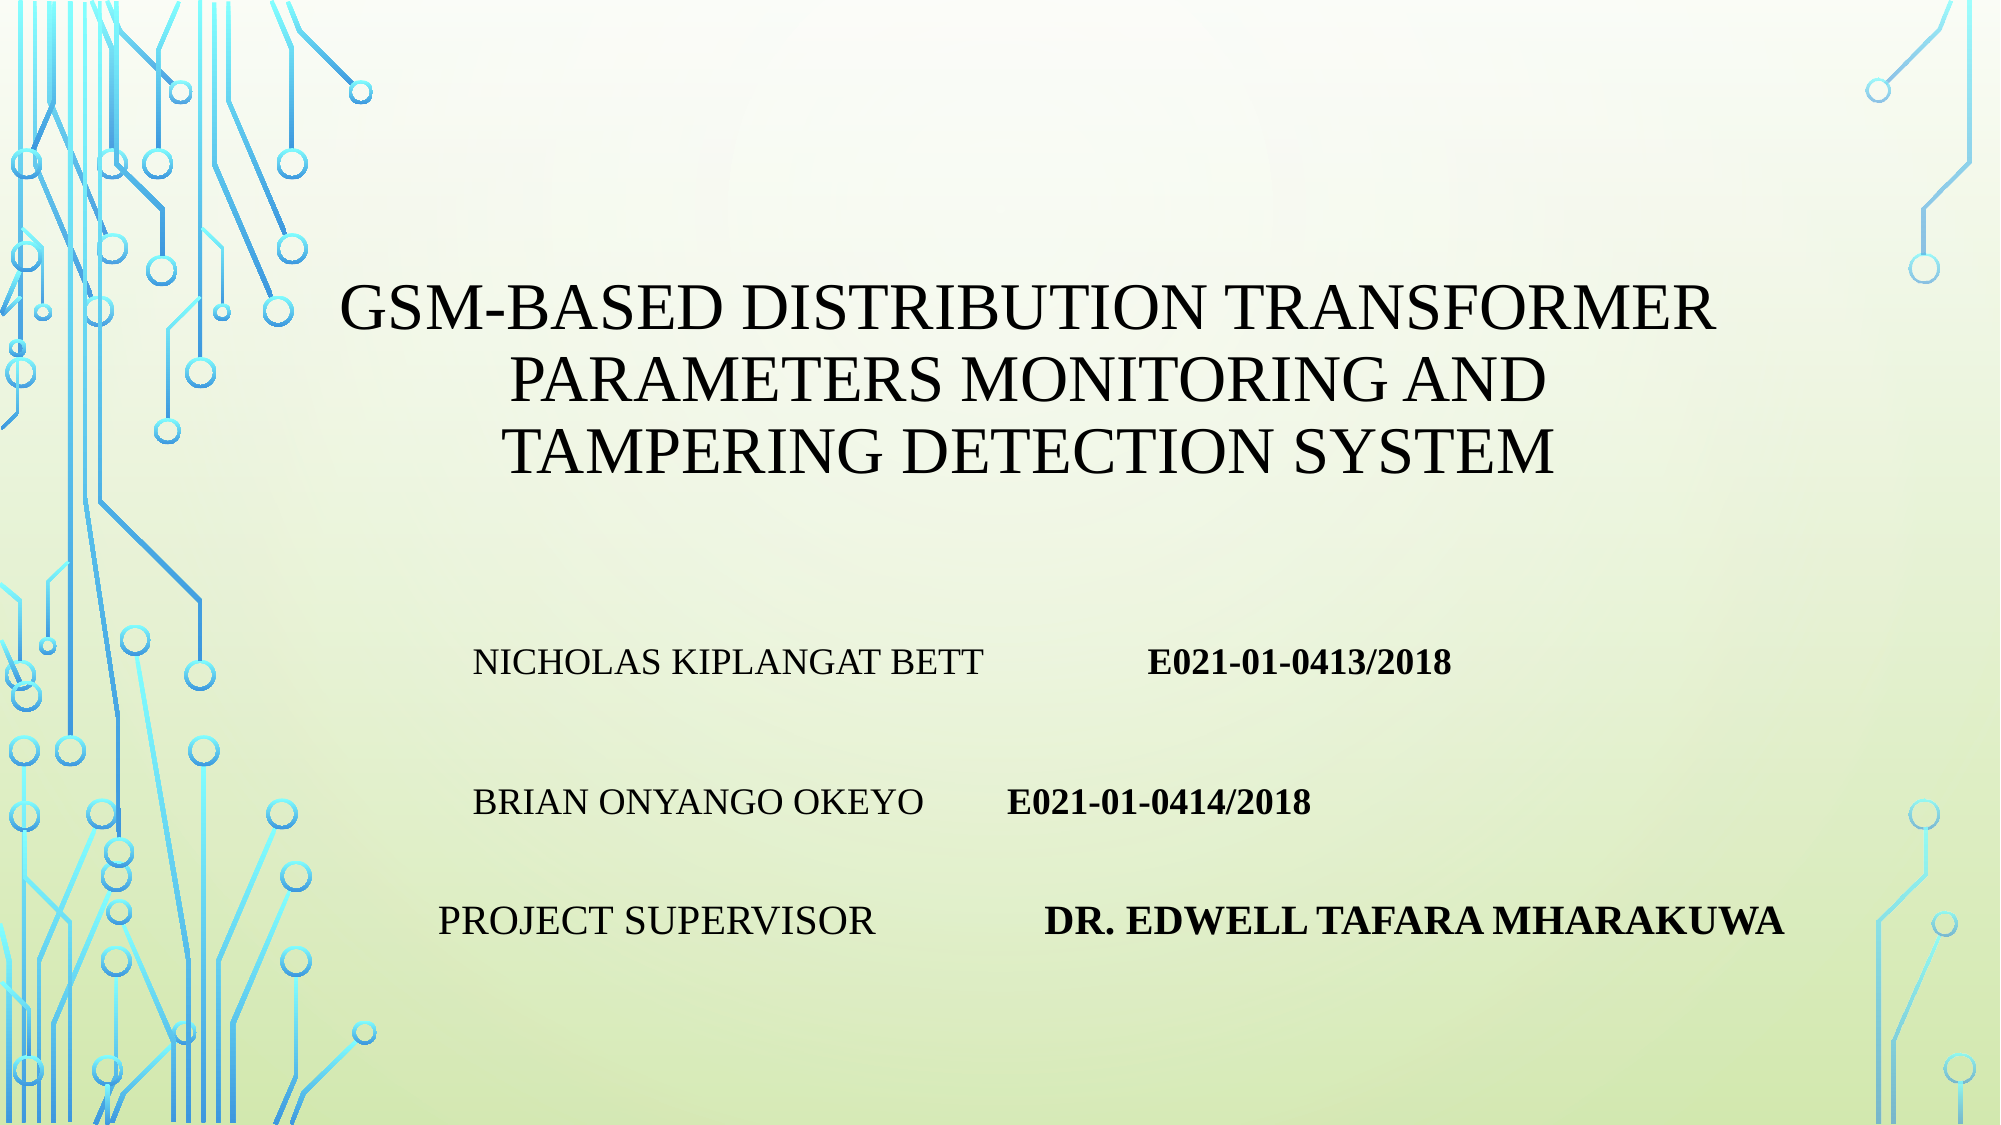

# GSM-BASED DISTRIBUTION TRANSFORMER PARAMETERS MONITORING AND TAMPERING DETECTION SYSTEM

NICHOLAS KIPLANGAT BETT  	E021-01-0413/2018
BRIAN ONYANGO OKEYO 	 E021-01-0414/2018
      PROJECT SUPERVISOR                DR. EDWELL TAFARA MHARAKUWA